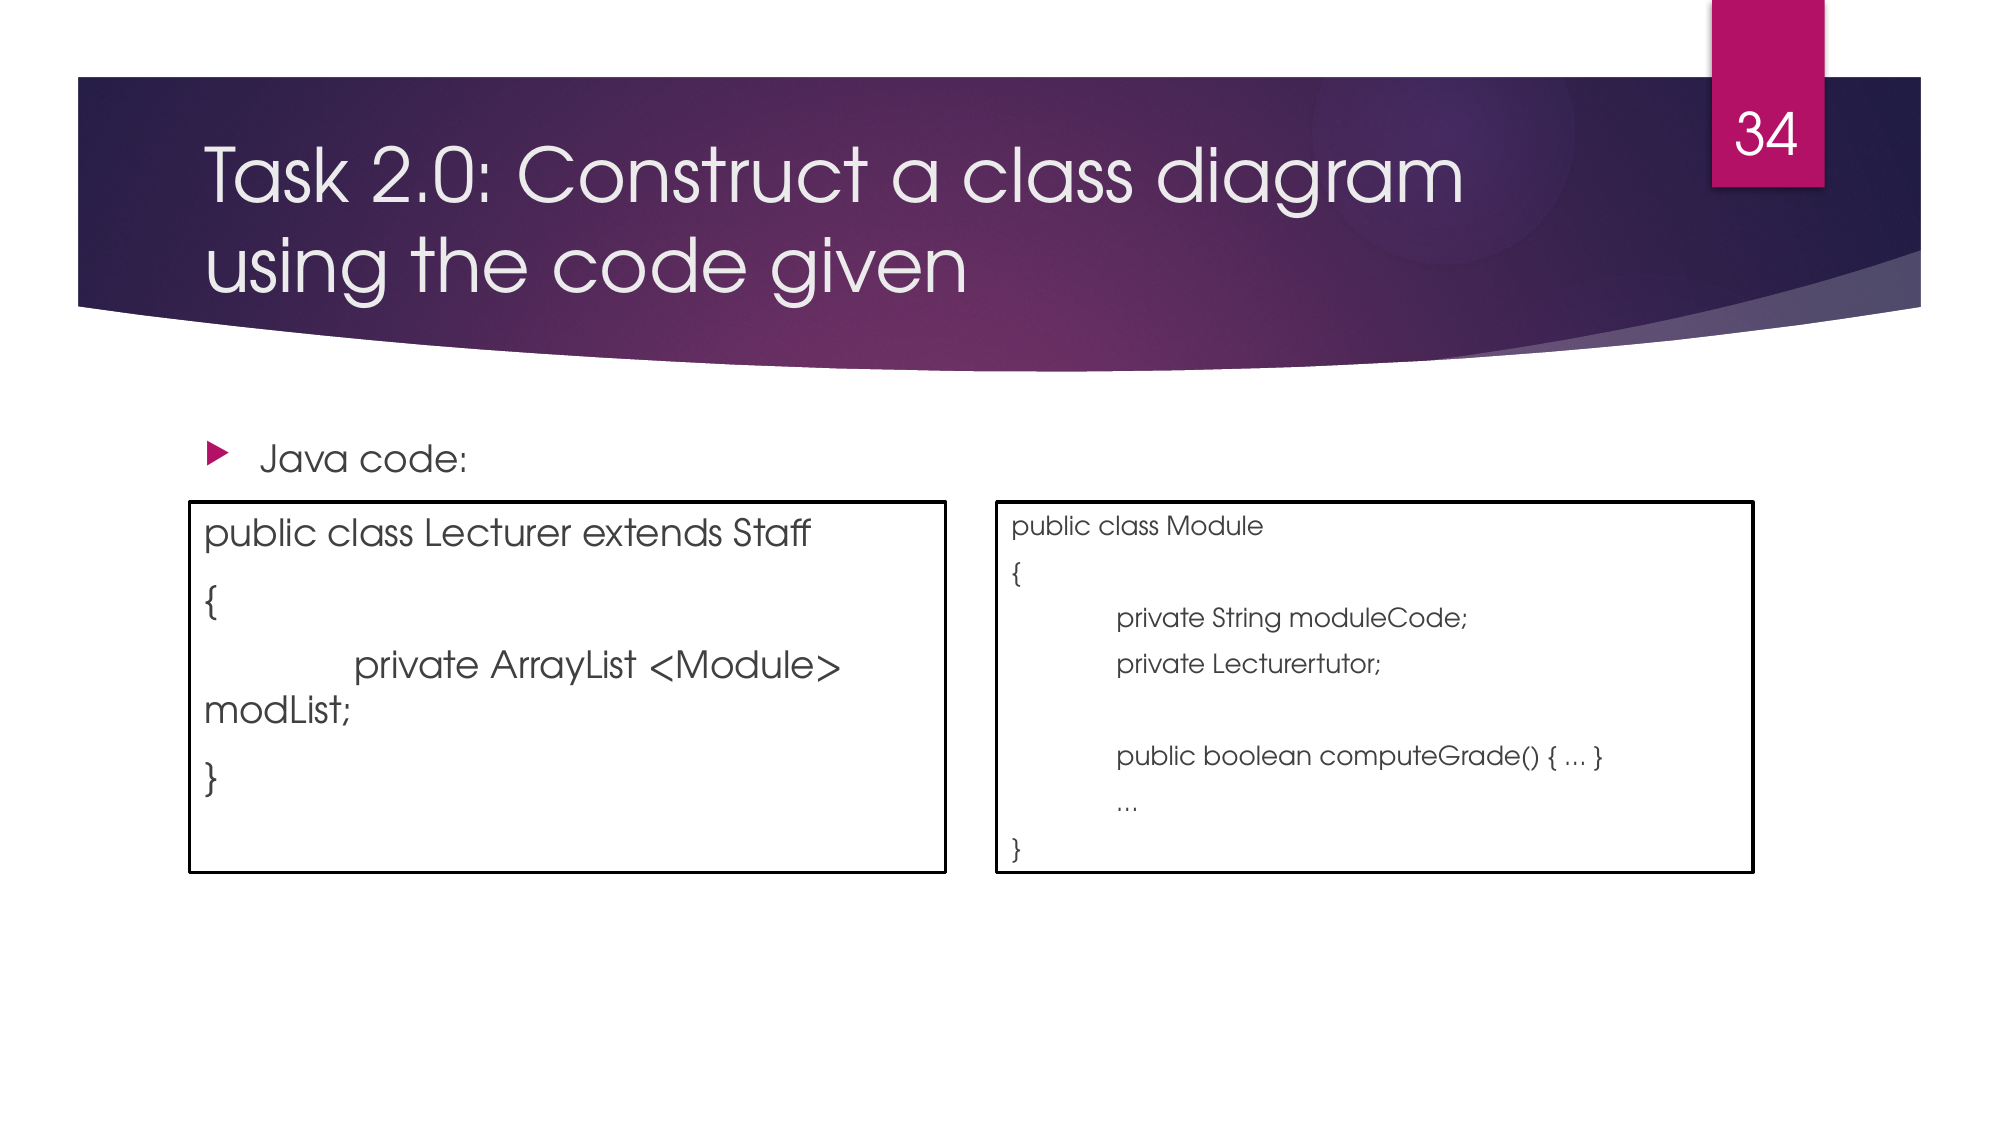

34
# Task 2.0: Construct a class diagram using the code given
Java code:
public class Lecturer extends Staff
{
	private ArrayList <Module> modList;
}
public class Module
{
	private String moduleCode;
	private Lecturertutor;

	public boolean computeGrade() { … }
	…
}